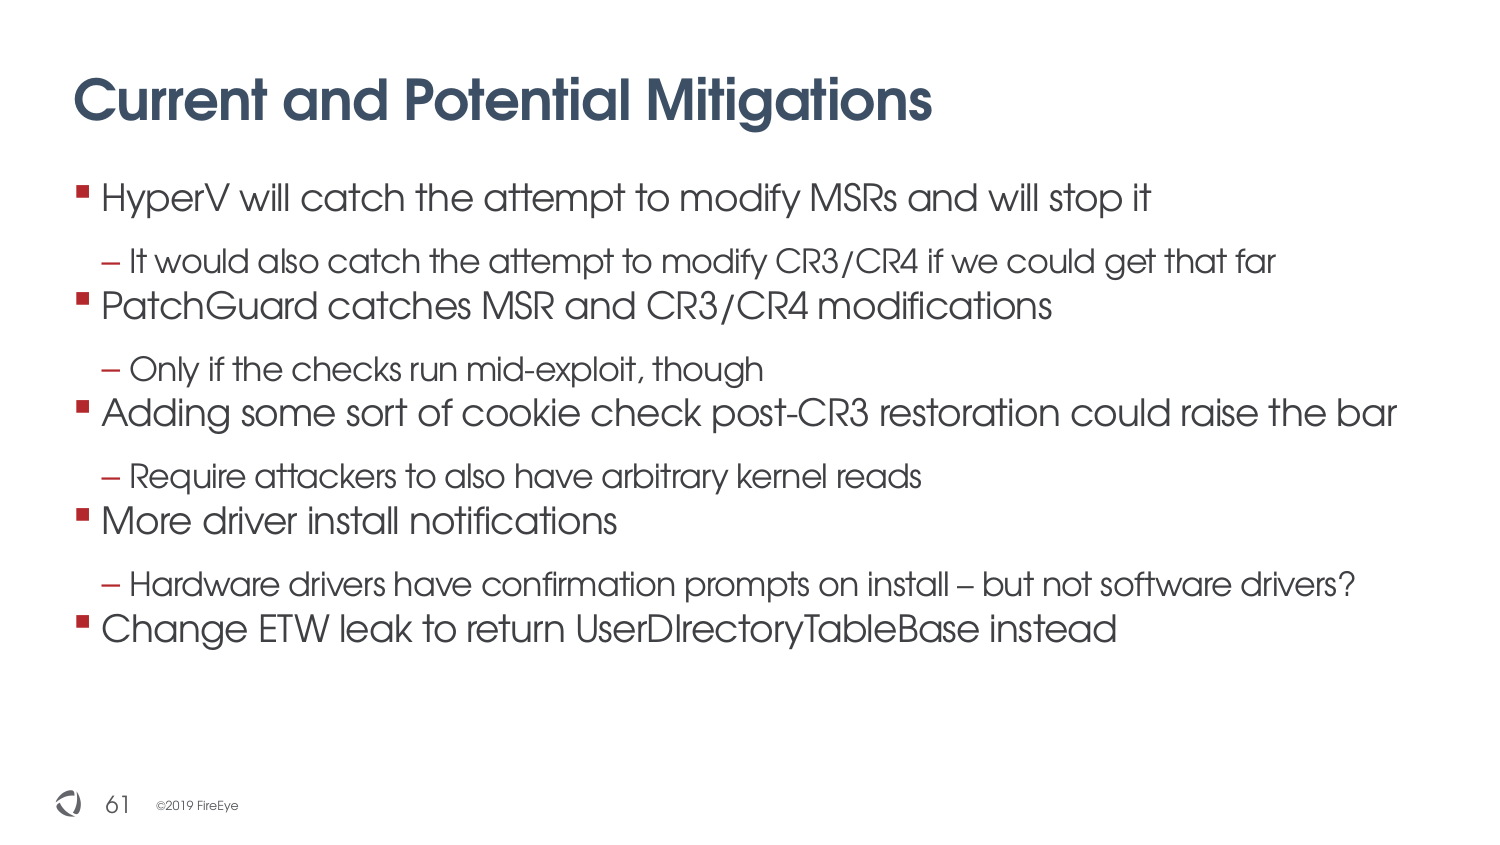

# Current and Potential Mitigations
HyperV will catch the attempt to modify MSRs and will stop it
It would also catch the attempt to modify CR3/CR4 if we could get that far
PatchGuard catches MSR and CR3/CR4 modifications
Only if the checks run mid-exploit, though
Adding some sort of cookie check post-CR3 restoration could raise the bar
Require attackers to also have arbitrary kernel reads
More driver install notifications
Hardware drivers have confirmation prompts on install – but not software drivers?
Change ETW leak to return UserDIrectoryTableBase instead

61